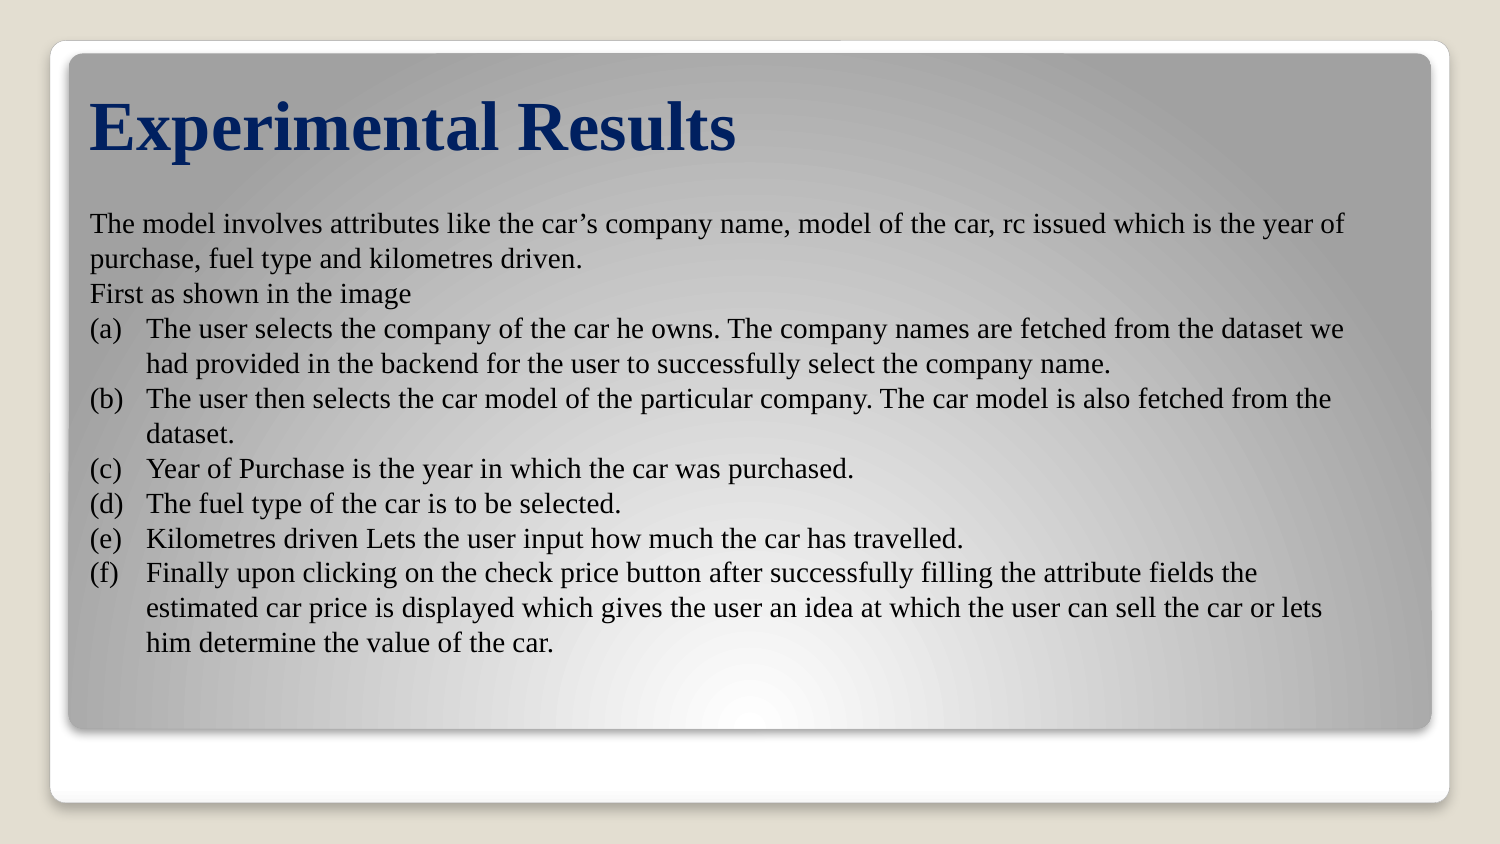

# Experimental Results
The model involves attributes like the car’s company name, model of the car, rc issued which is the year of purchase, fuel type and kilometres driven.
First as shown in the image
The user selects the company of the car he owns. The company names are fetched from the dataset we had provided in the backend for the user to successfully select the company name.
The user then selects the car model of the particular company. The car model is also fetched from the dataset.
Year of Purchase is the year in which the car was purchased.
The fuel type of the car is to be selected.
Kilometres driven Lets the user input how much the car has travelled.
Finally upon clicking on the check price button after successfully filling the attribute fields the estimated car price is displayed which gives the user an idea at which the user can sell the car or lets him determine the value of the car.